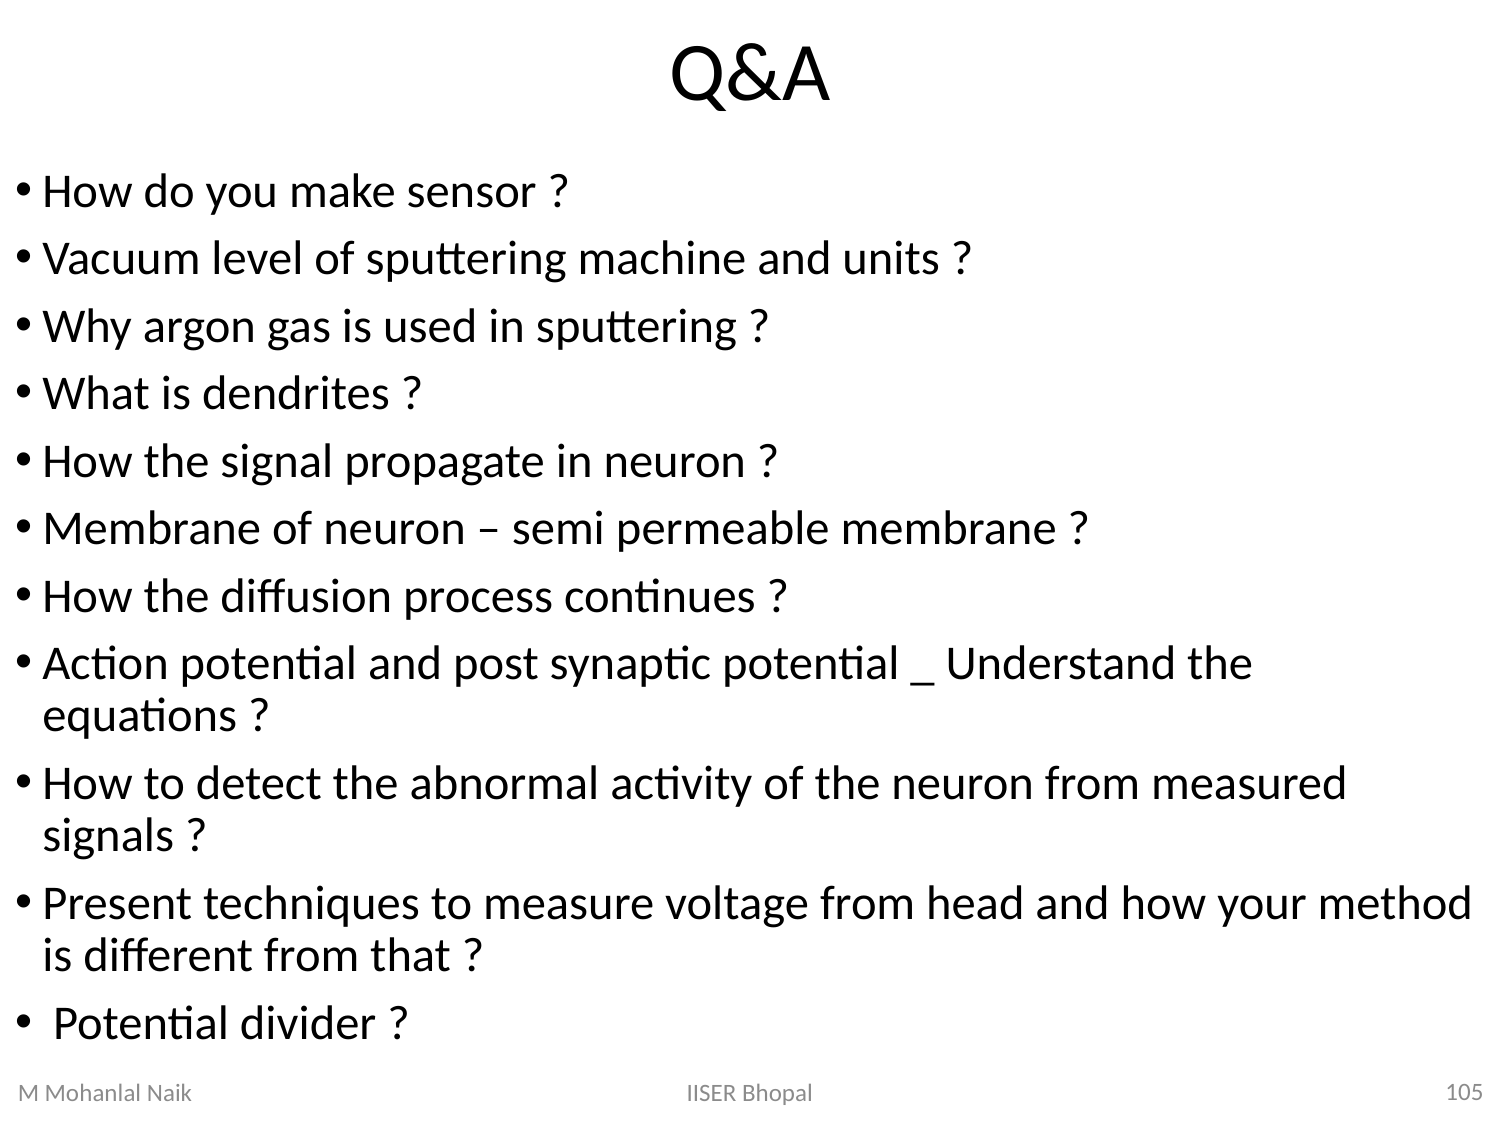

# Q&A
How do you make sensor ?
Vacuum level of sputtering machine and units ?
Why argon gas is used in sputtering ?
What is dendrites ?
How the signal propagate in neuron ?
Membrane of neuron – semi permeable membrane ?
How the diffusion process continues ?
Action potential and post synaptic potential _ Understand the equations ?
How to detect the abnormal activity of the neuron from measured signals ?
Present techniques to measure voltage from head and how your method is different from that ?
 Potential divider ?

105
IISER Bhopal
M Mohanlal Naik